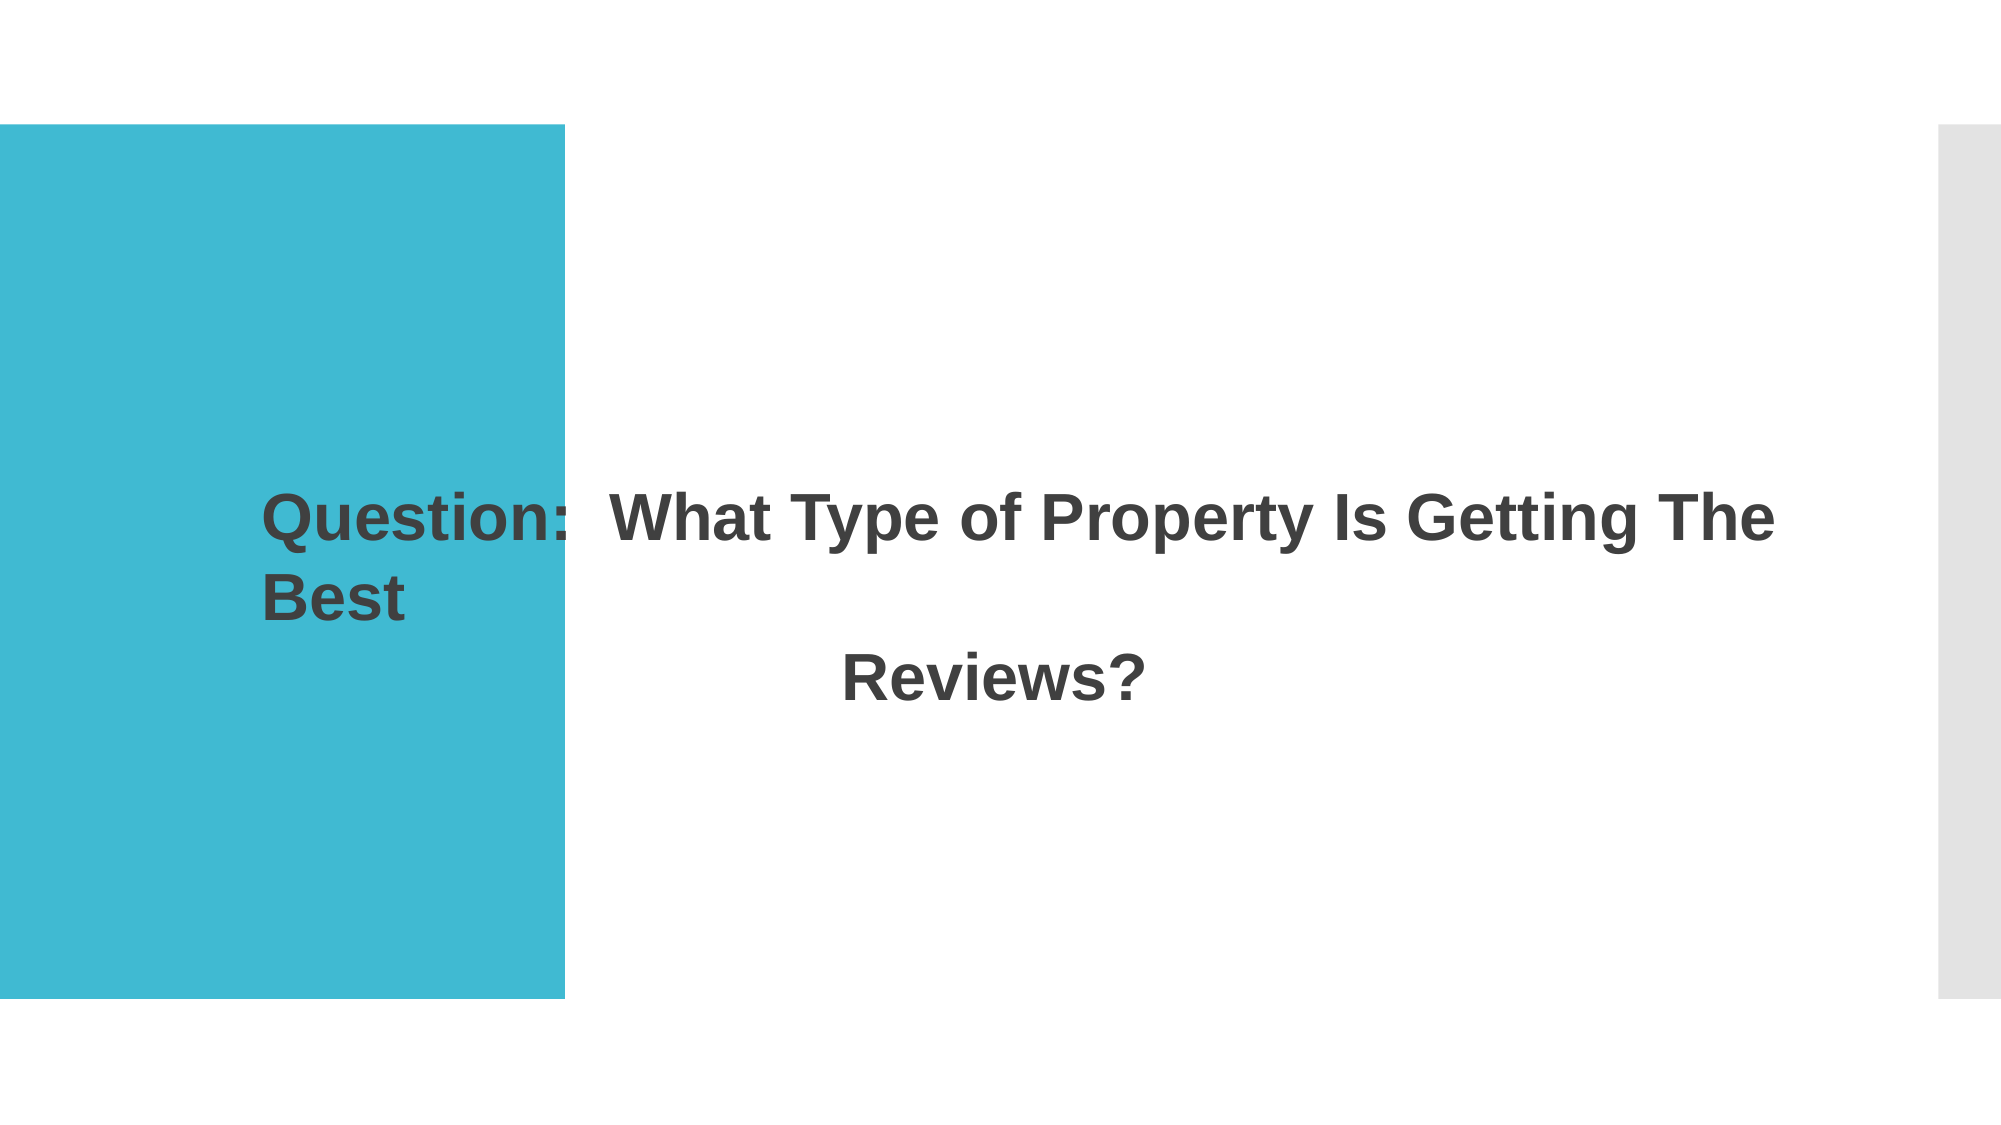

Question:  What Type of Property Is Getting The Best
			       Reviews?